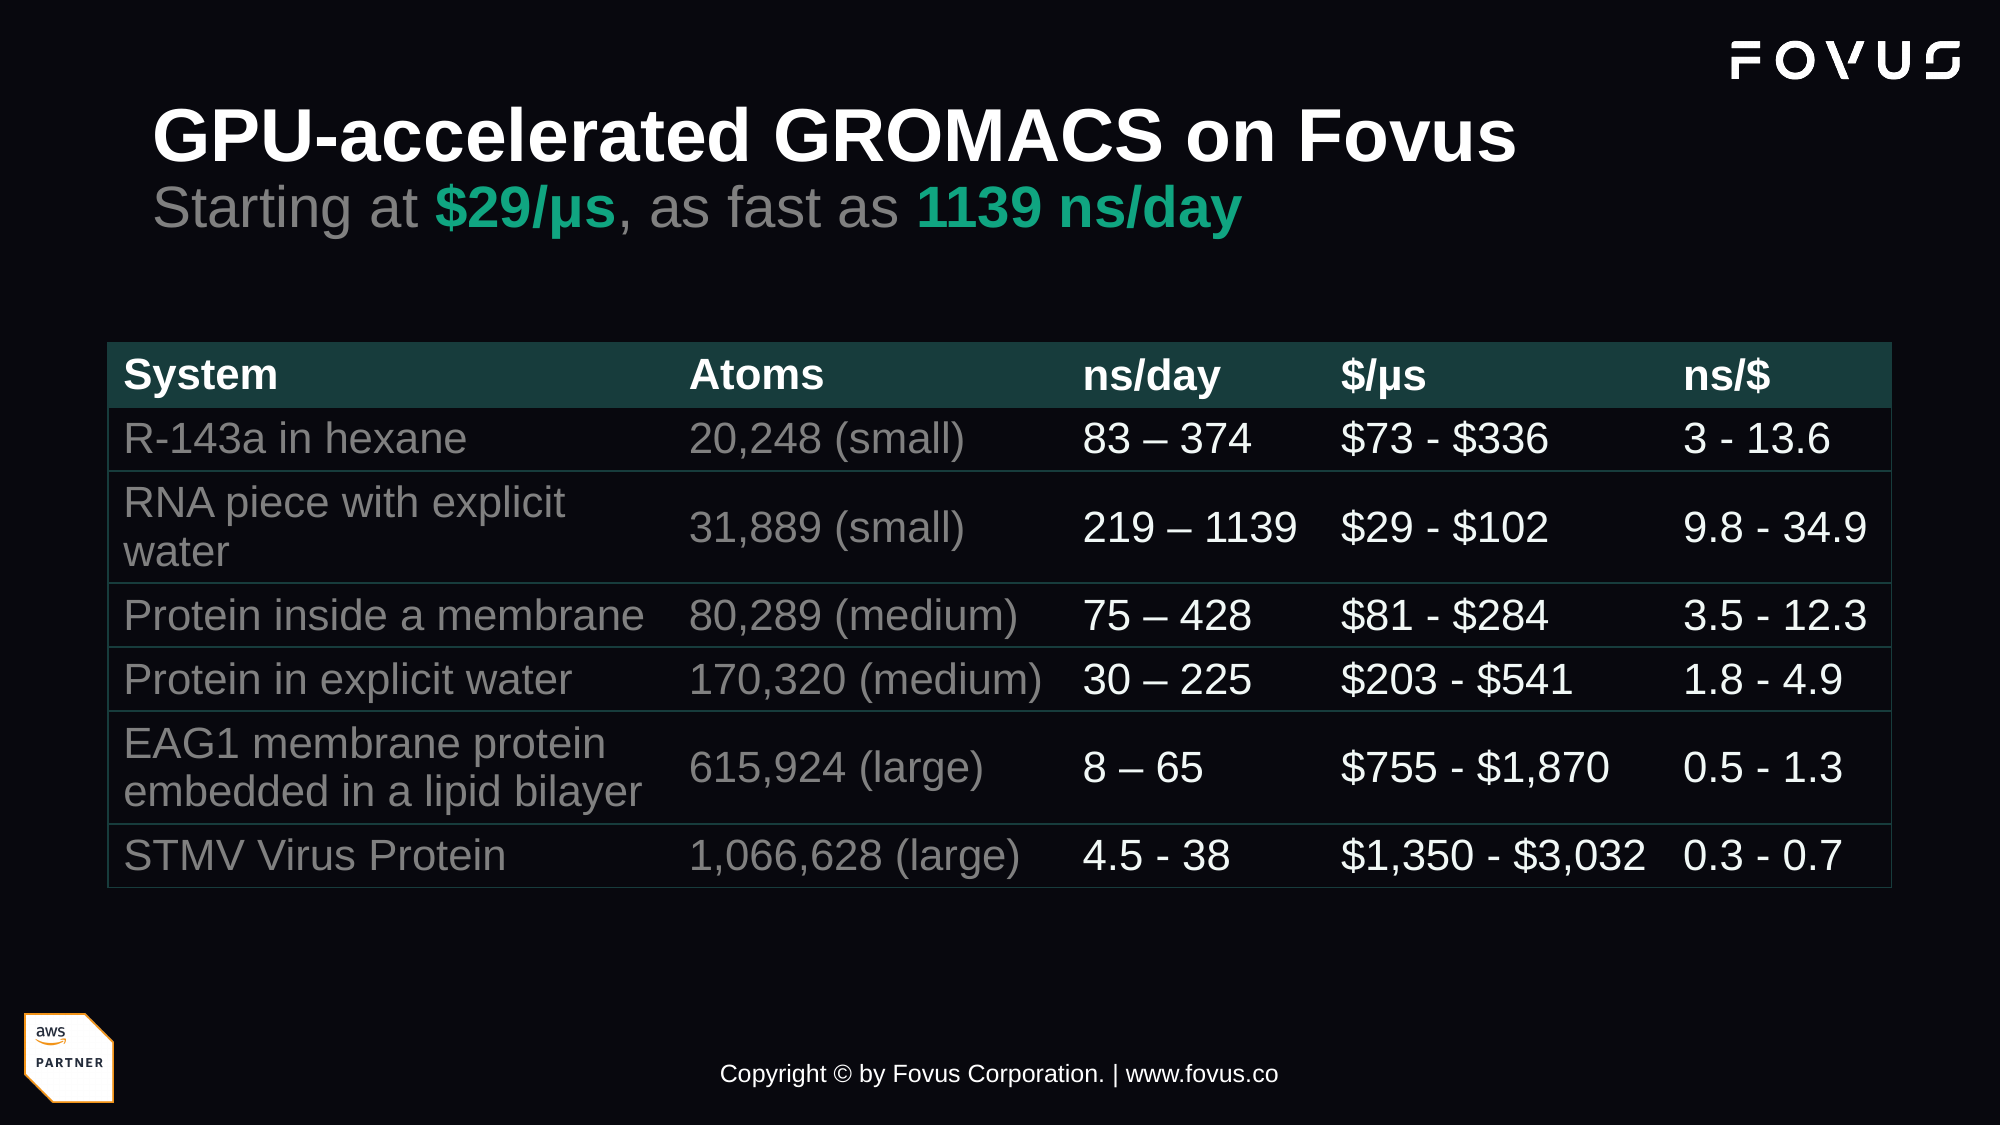

# GPU-accelerated GROMACS on Fovus Starting at $29/μs, as fast as 1139 ns/day
| System | Atoms | ns/day | $/µs | ns/$ |
| --- | --- | --- | --- | --- |
| R-143a in hexane | 20,248 (small) | 83 – 374 | $73 - $336 | 3 - 13.6 |
| RNA piece with explicit water | 31,889 (small) | 219 – 1139 | $29 - $102 | 9.8 - 34.9 |
| Protein inside a membrane | 80,289 (medium) | 75 – 428 | $81 - $284 | 3.5 - 12.3 |
| Protein in explicit water | 170,320 (medium) | 30 – 225 | $203 - $541 | 1.8 - 4.9 |
| EAG1 membrane protein embedded in a lipid bilayer | 615,924 (large) | 8 – 65 | $755 - $1,870 | 0.5 - 1.3 |
| STMV Virus Protein | 1,066,628 (large) | 4.5 - 38 | $1,350 - $3,032 | 0.3 - 0.7 |
Copyright © by Fovus Corporation. | www.fovus.co